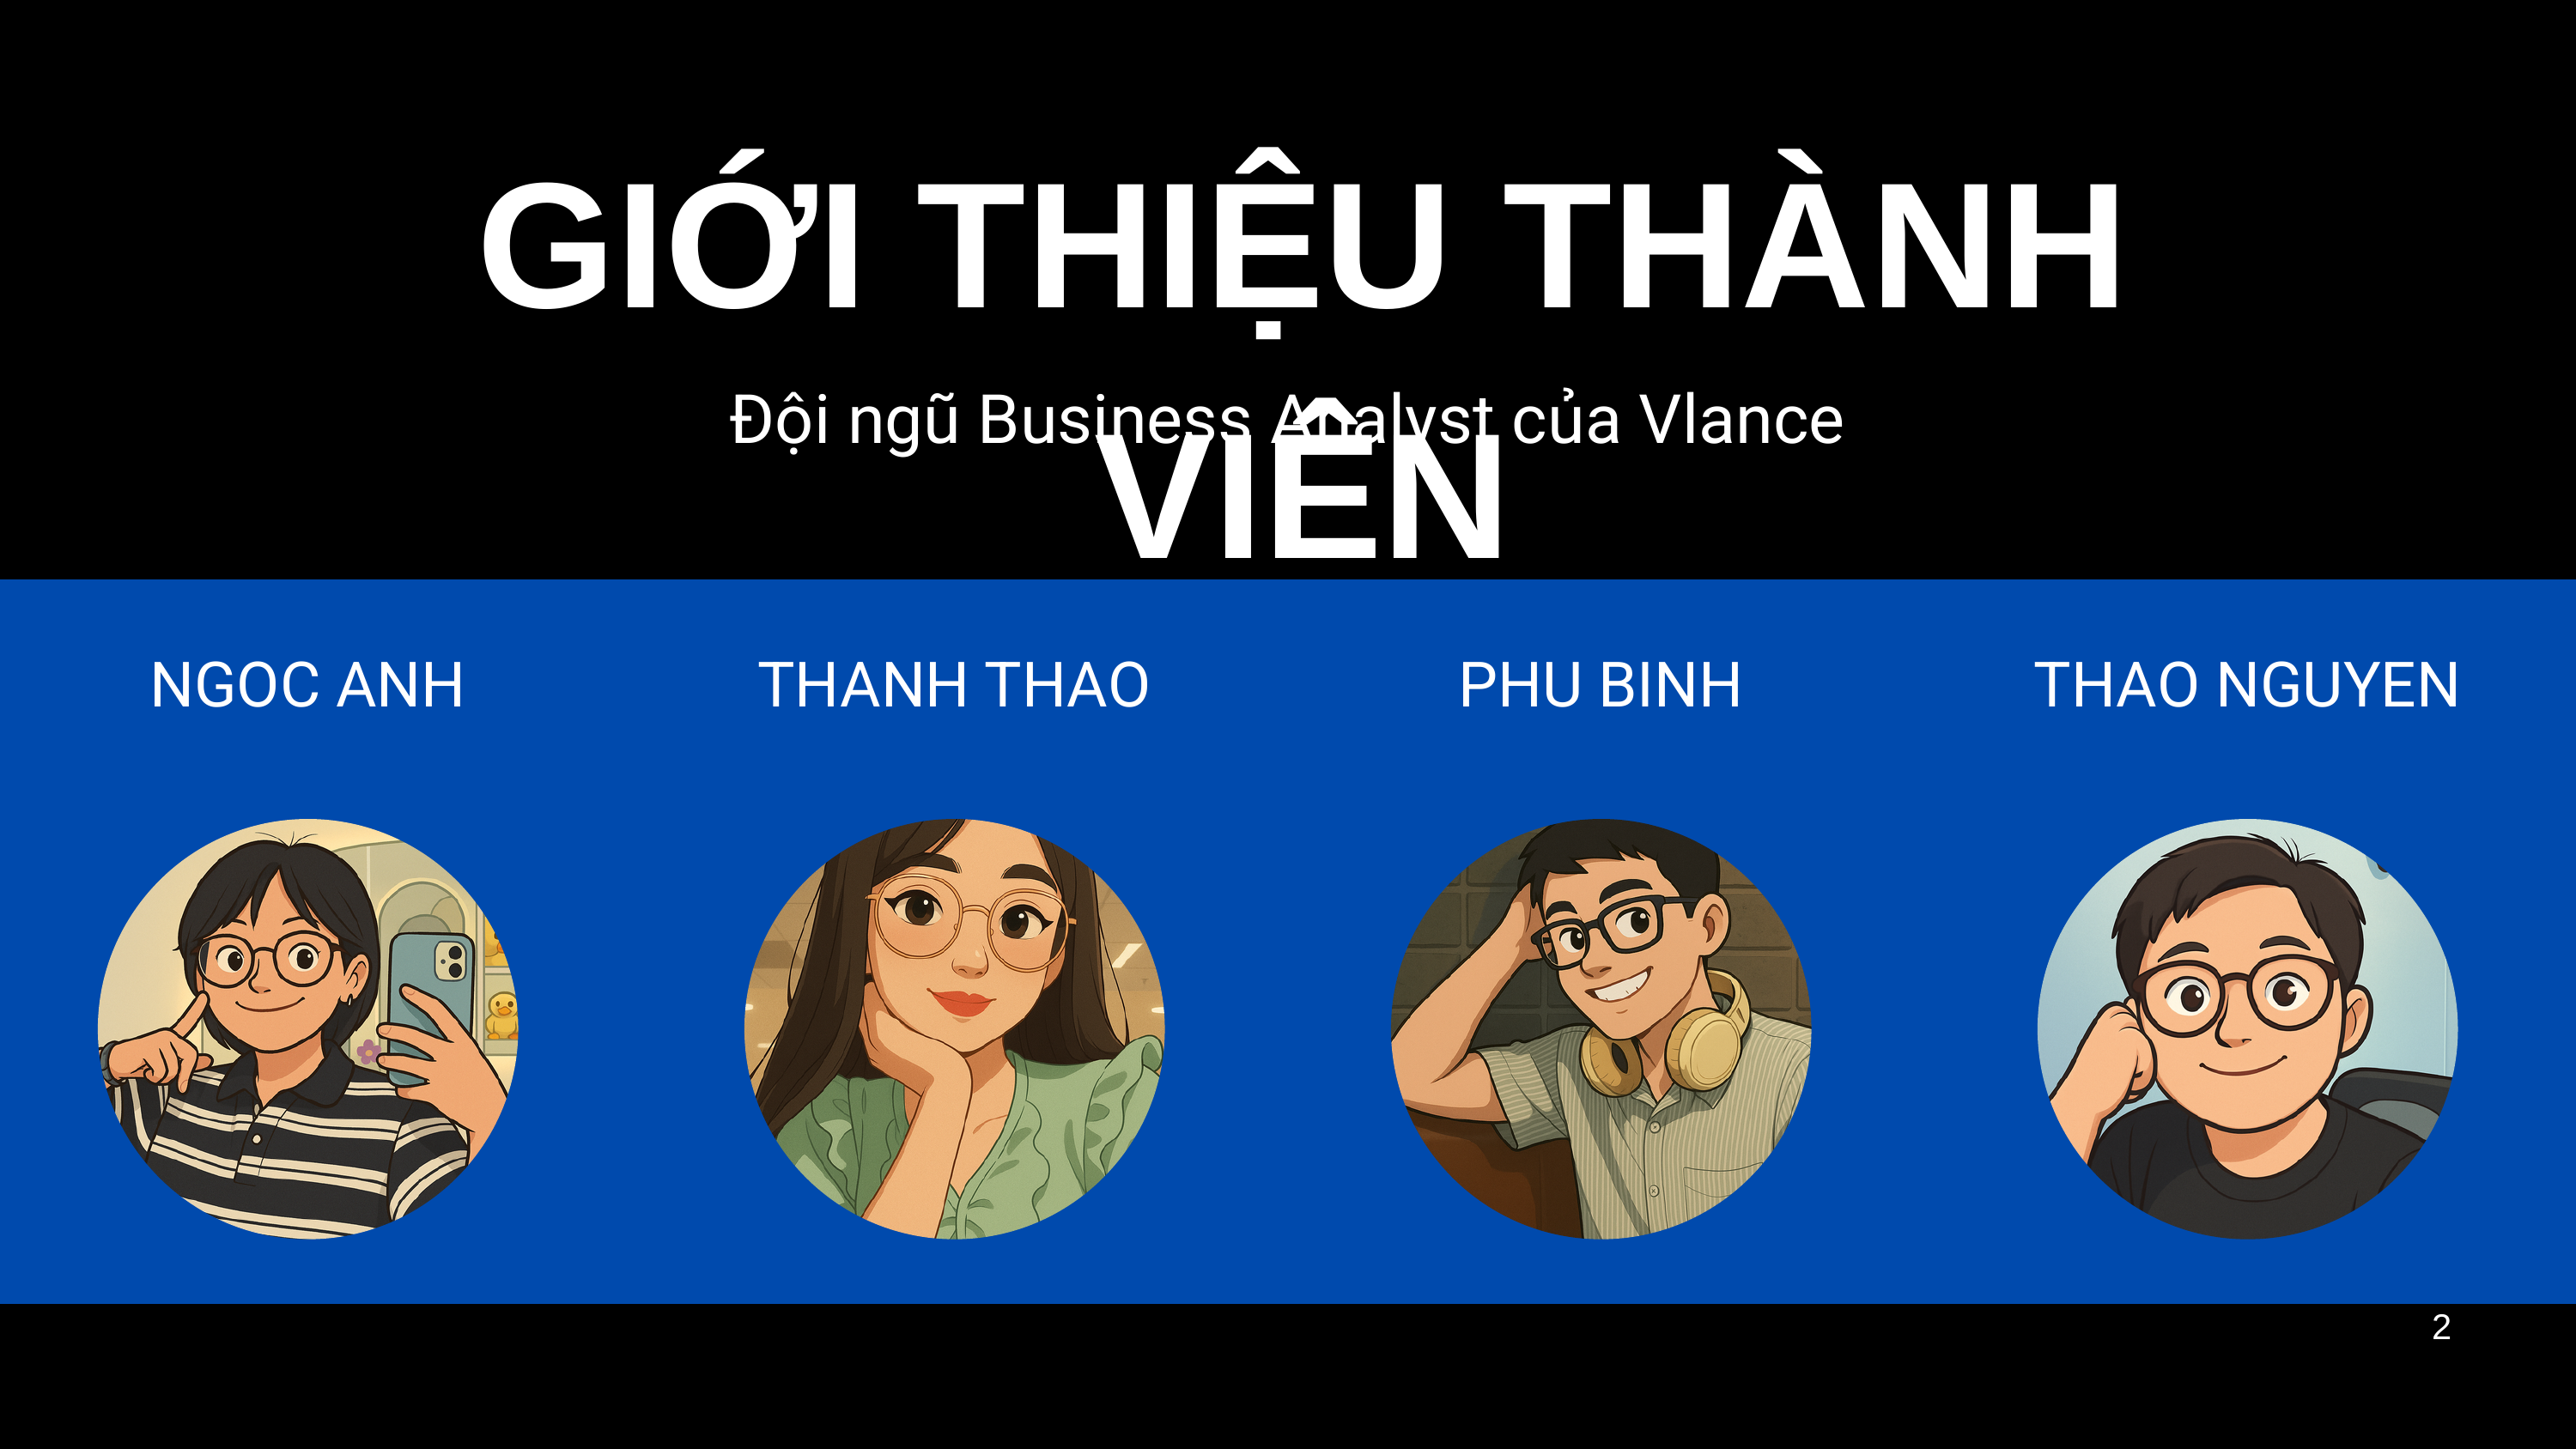

GIỚI THIỆU THÀNH VIÊN
Đội ngũ Business Analyst của Vlance
NGOC ANH
THANH THAO
PHU BINH
THAO NGUYEN

2